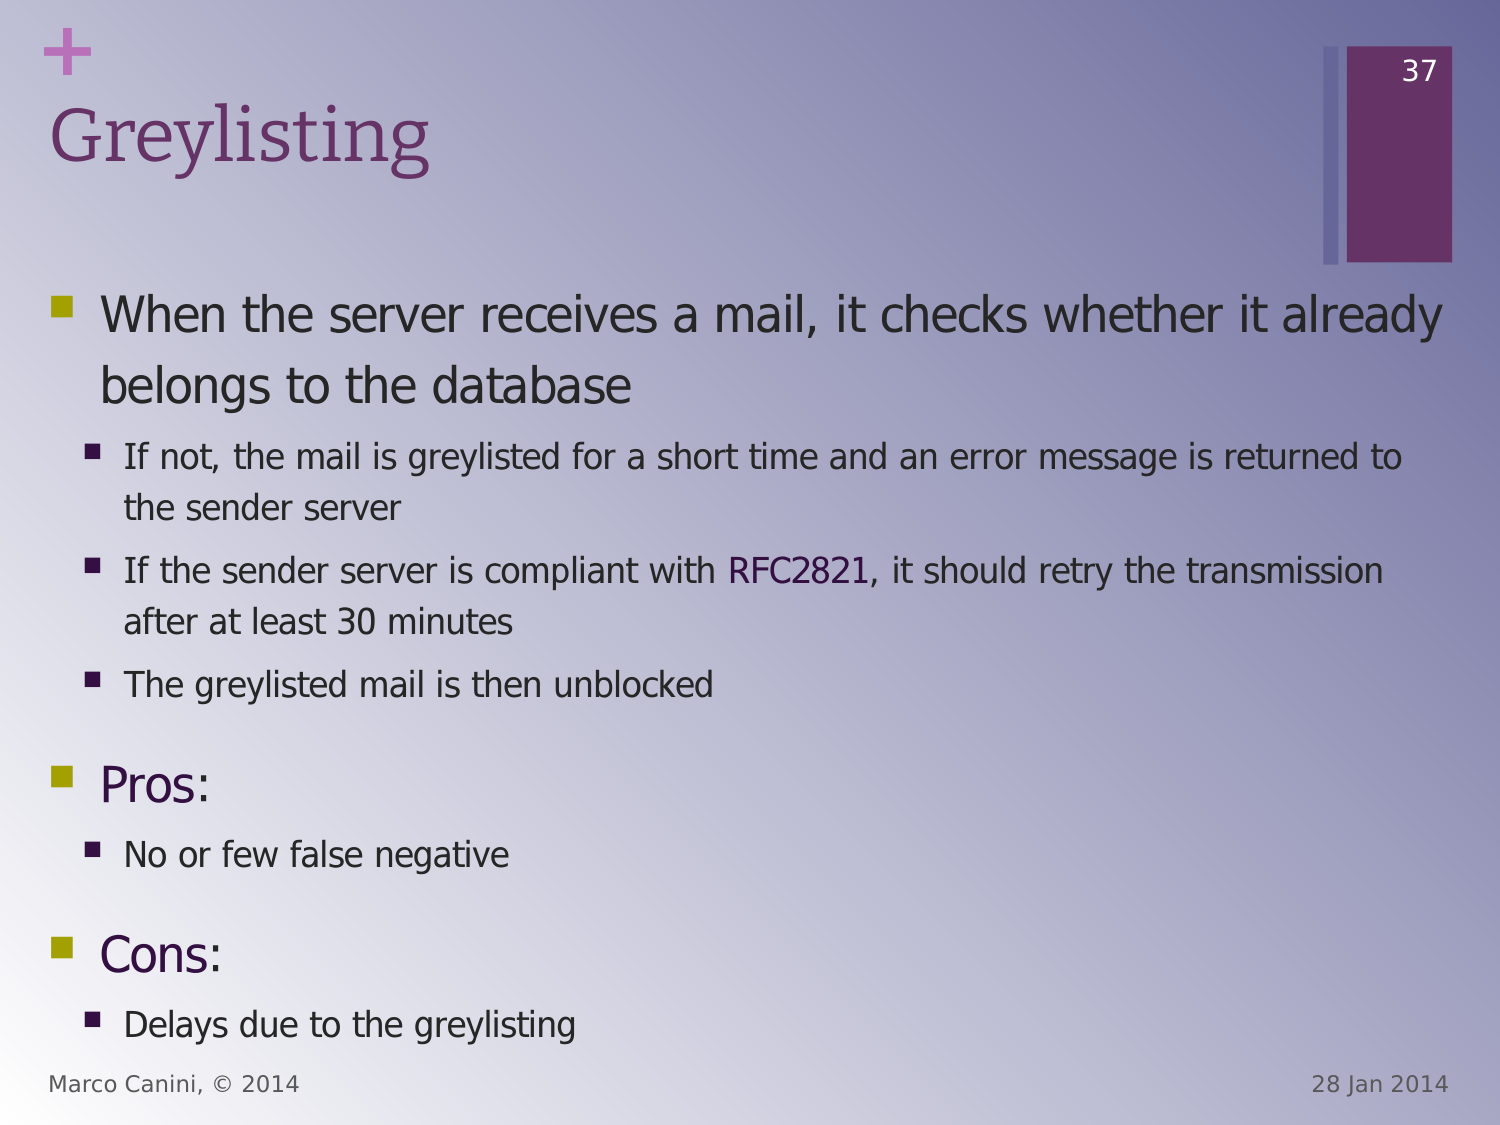

37
# Greylisting
When the server receives a mail, it checks whether it already belongs to the database
If not, the mail is greylisted for a short time and an error message is returned to the sender server
If the sender server is compliant with RFC2821, it should retry the transmission after at least 30 minutes
The greylisted mail is then unblocked
Pros:
No or few false negative
Cons:
Delays due to the greylisting
Marco Canini, © 2014
28 Jan 2014